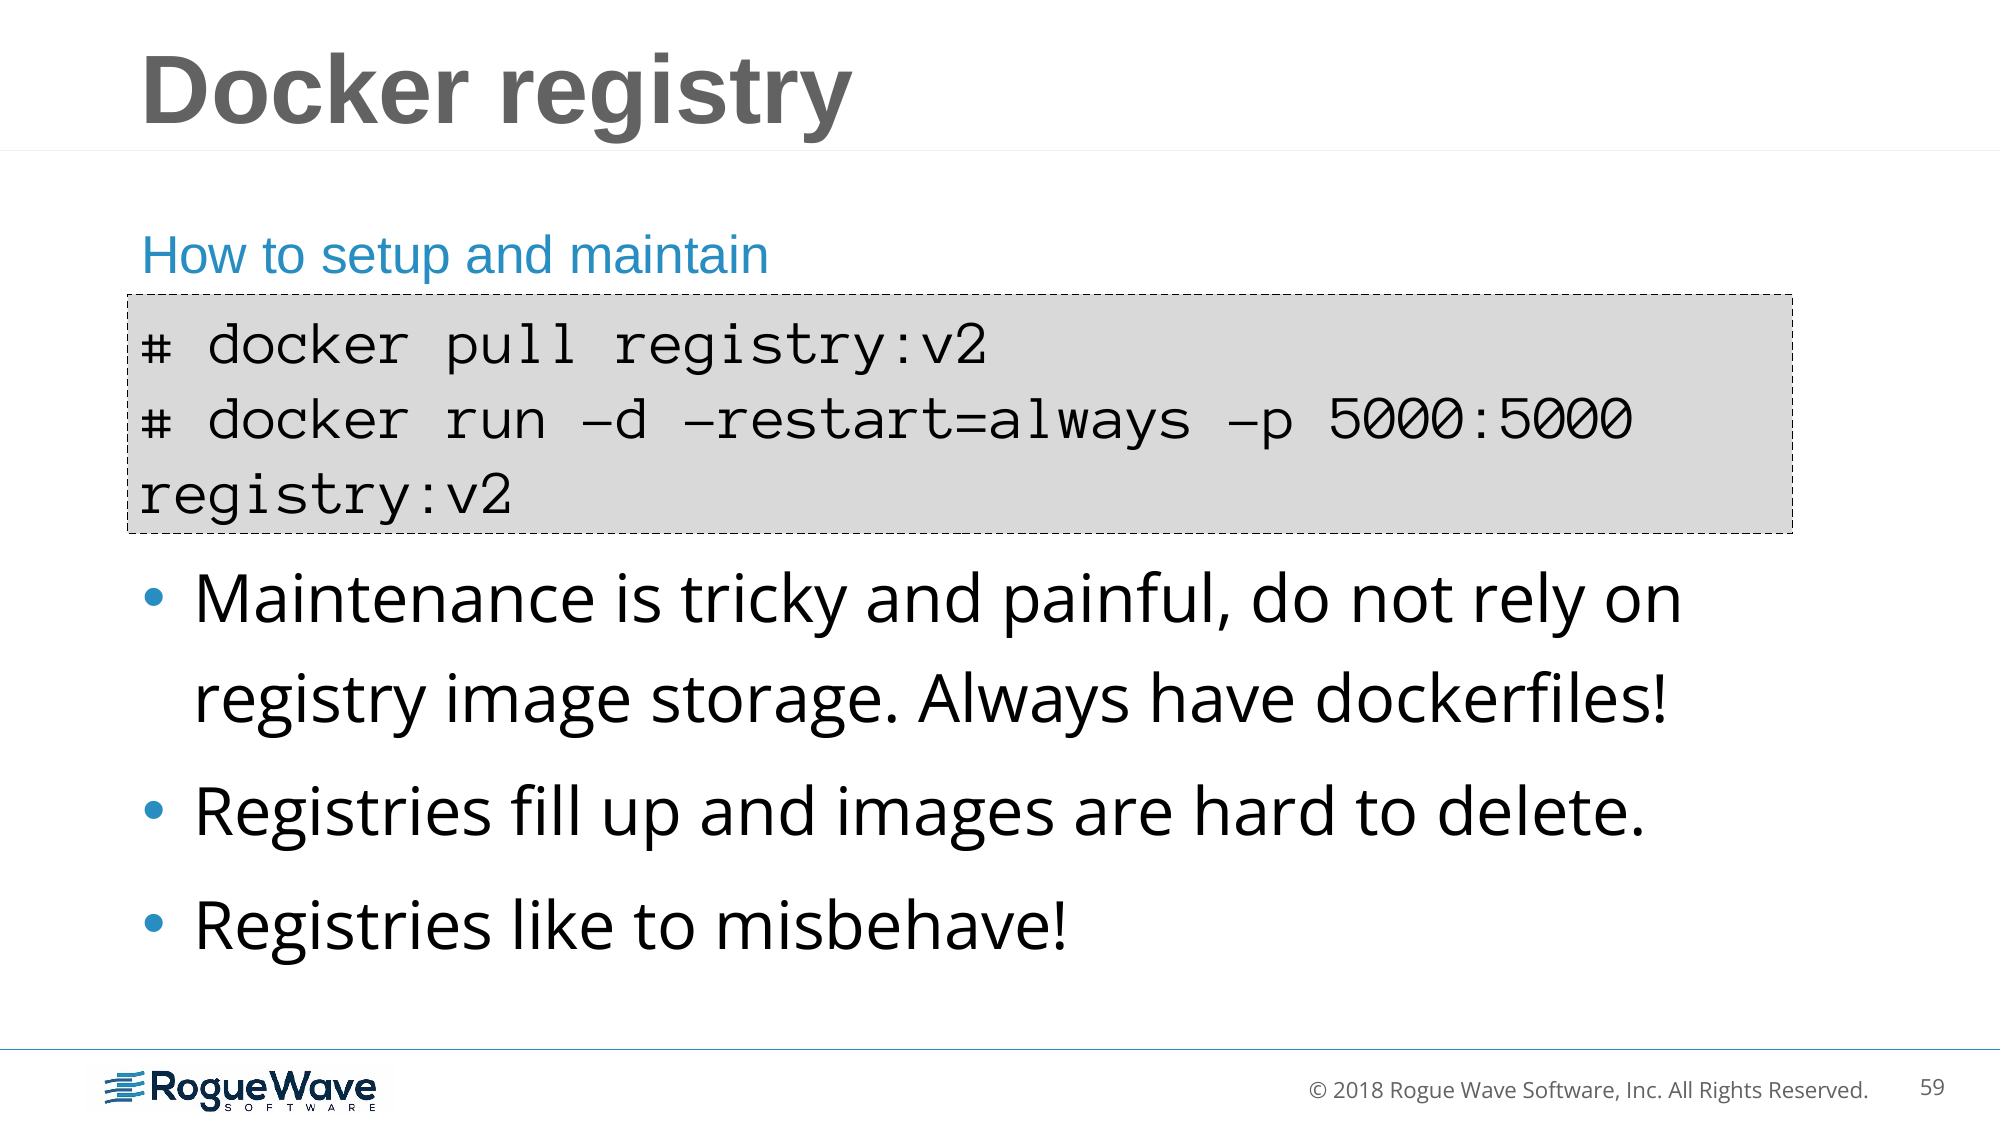

# Docker registry
How to setup and maintain
# docker pull registry:v2
# docker run –d –restart=always –p 5000:5000 registry:v2

Maintenance is tricky and painful, do not rely on registry image storage. Always have dockerfiles!
Registries fill up and images are hard to delete.
Registries like to misbehave!